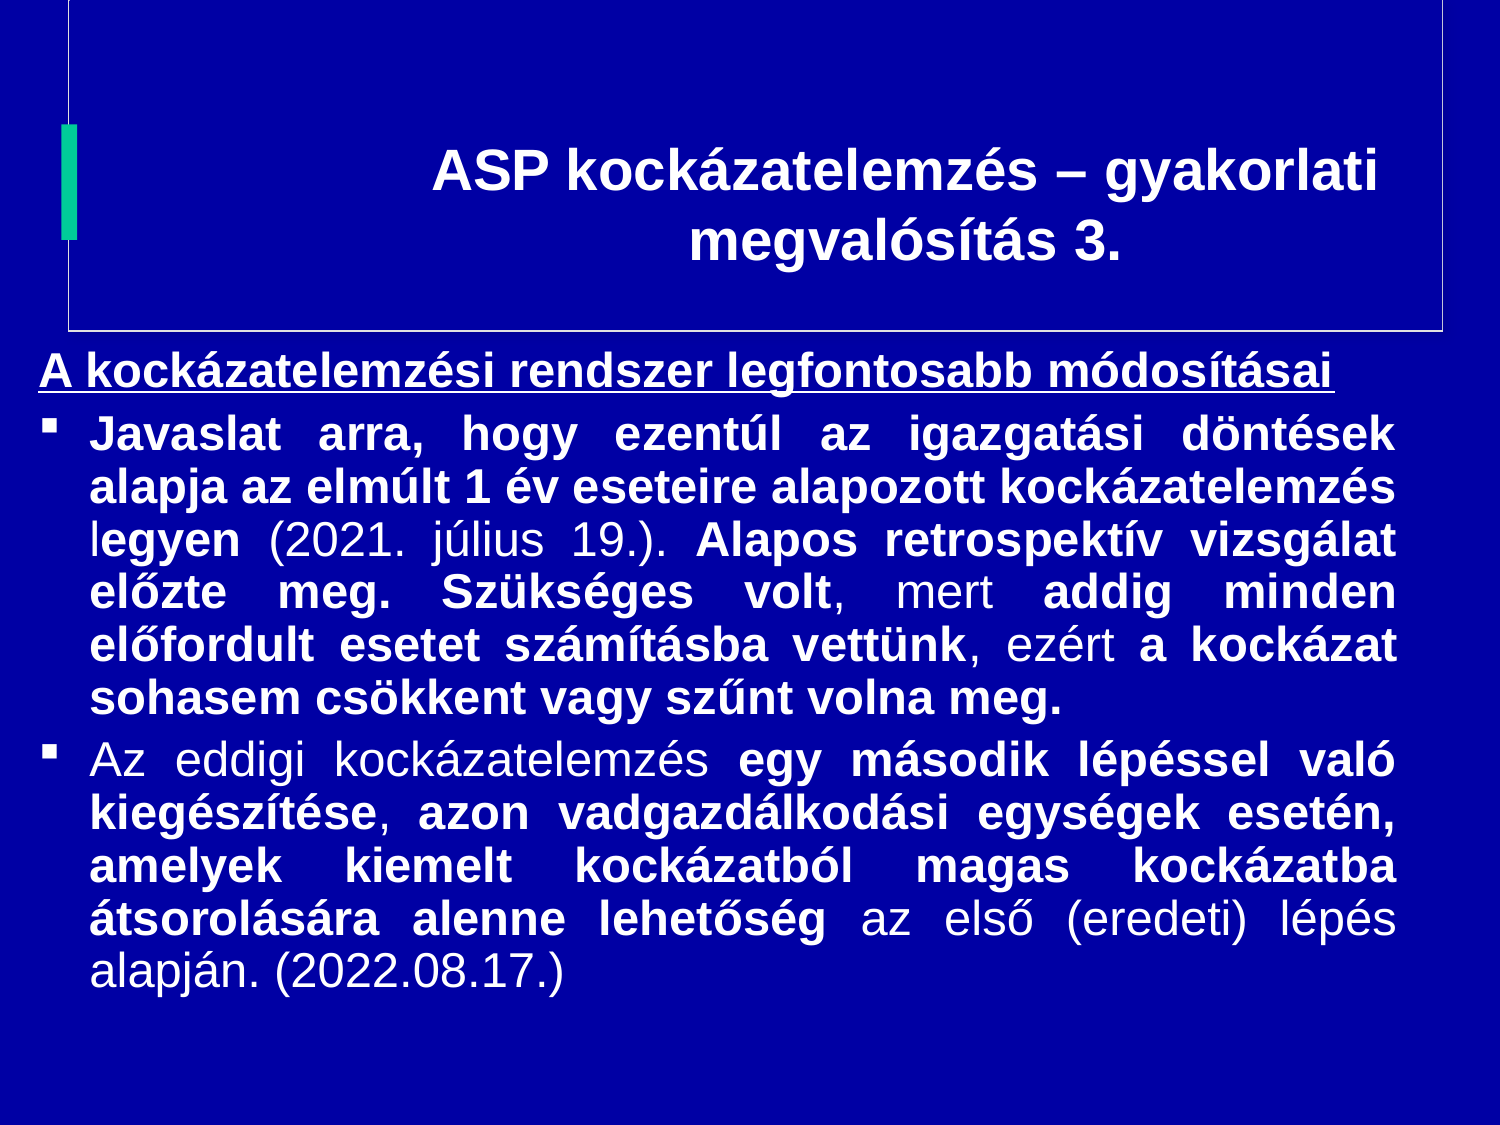

# ASP kockázatelemzés – gyakorlati megvalósítás 3.

A kockázatelemzési rendszer legfontosabb módosításai
Javaslat arra, hogy ezentúl az igazgatási döntések alapja az elmúlt 1 év eseteire alapozott kockázatelemzés legyen (2021. július 19.). Alapos retrospektív vizsgálat előzte meg. Szükséges volt, mert addig minden előfordult esetet számításba vettünk, ezért a kockázat sohasem csökkent vagy szűnt volna meg.
Az eddigi kockázatelemzés egy második lépéssel való kiegészítése, azon vadgazdálkodási egységek esetén, amelyek kiemelt kockázatból magas kockázatba átsorolására alenne lehetőség az első (eredeti) lépés alapján. (2022.08.17.)